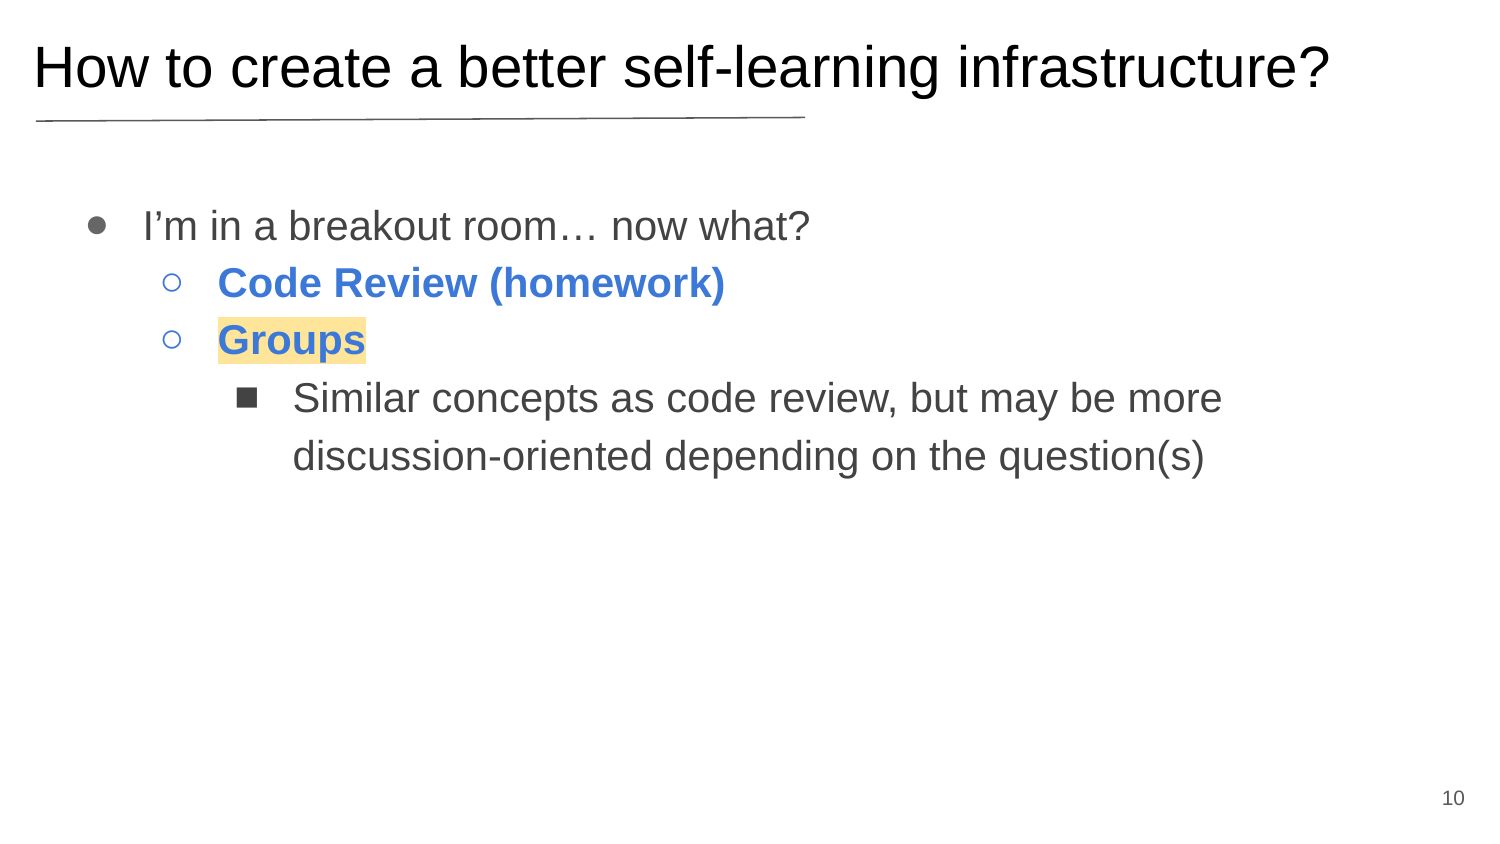

How to create a better self-learning infrastructure?
I’m in a breakout room… now what?
Code Review (homework)
Groups
Similar concepts as code review, but may be more discussion-oriented depending on the question(s)

10